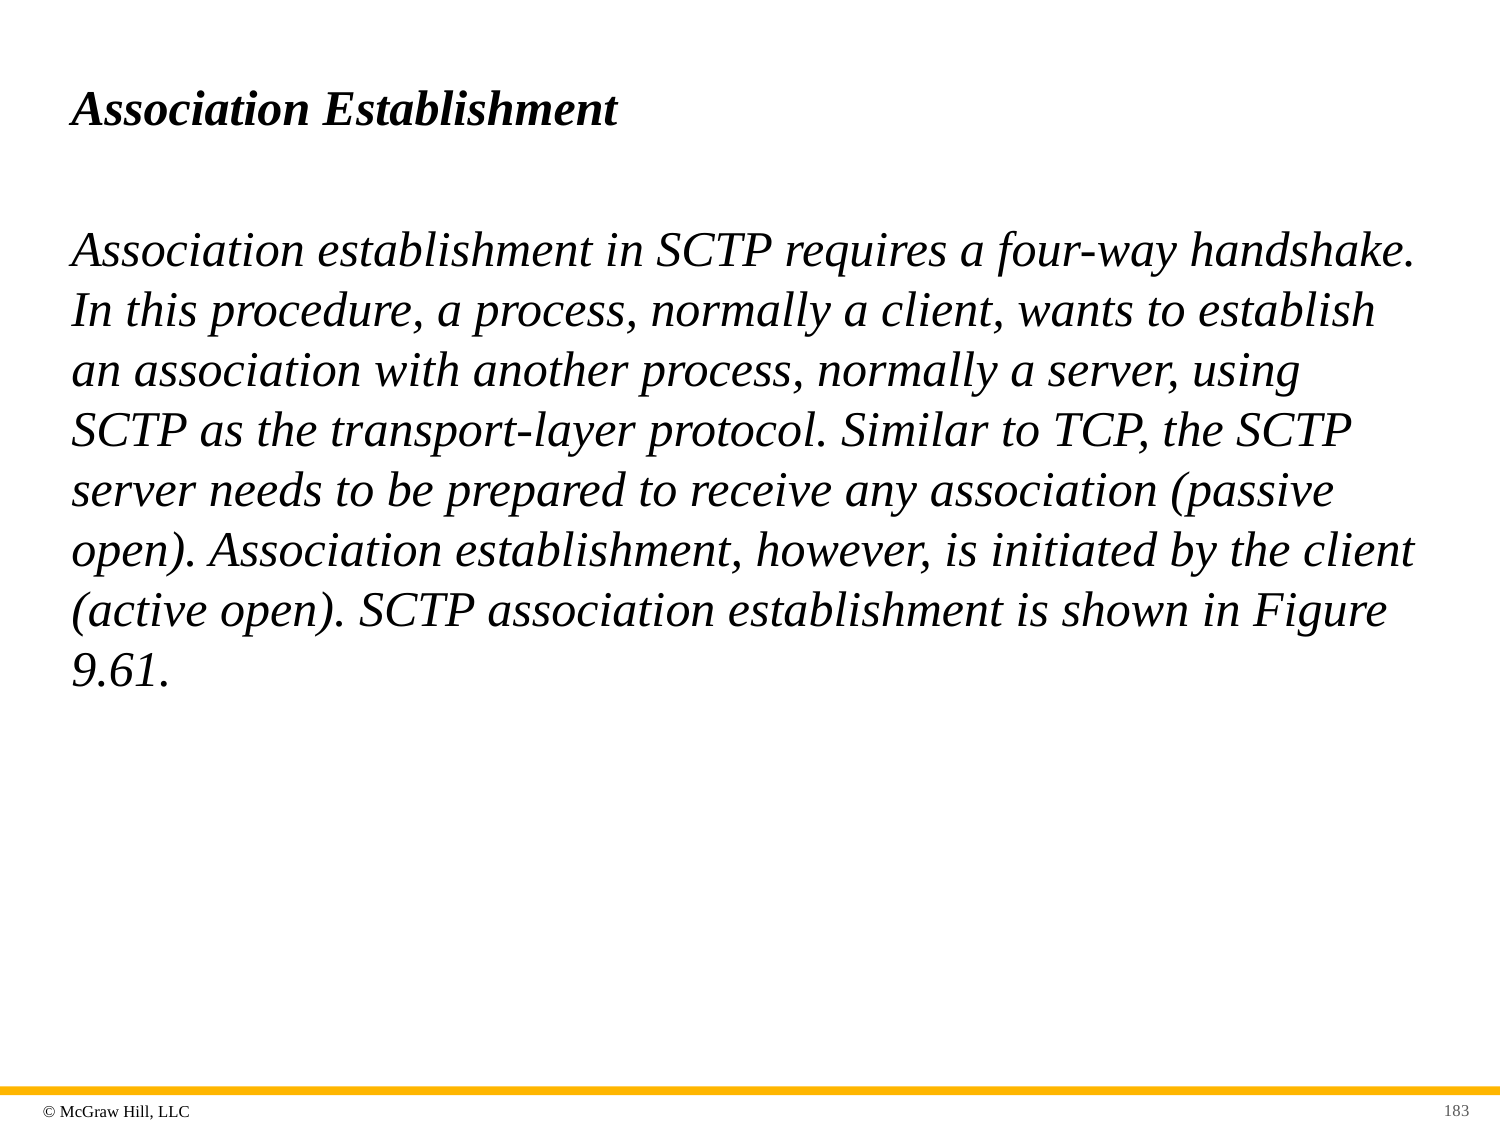

# Association Establishment
Association establishment in SCTP requires a four-way handshake. In this procedure, a process, normally a client, wants to establish an association with another process, normally a server, using SCTP as the transport-layer protocol. Similar to TCP, the SCTP server needs to be prepared to receive any association (passive open). Association establishment, however, is initiated by the client (active open). SCTP association establishment is shown in Figure 9.61.
183